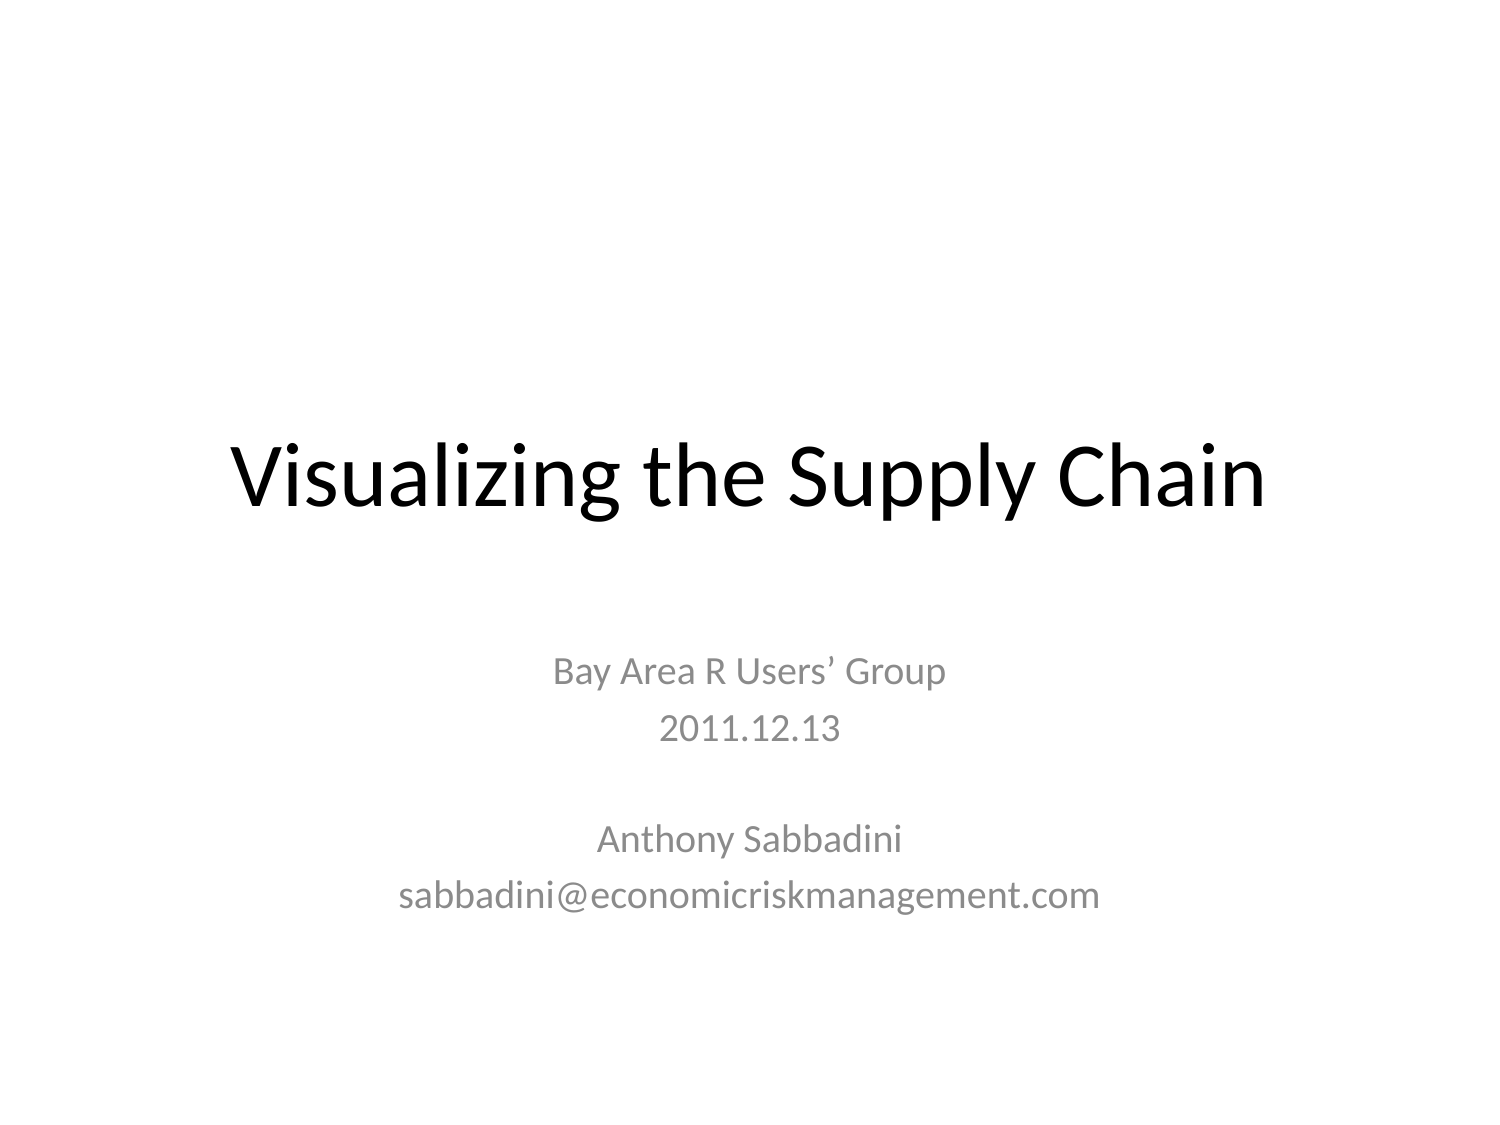

# Visualizing the Supply Chain
Bay Area R Users’ Group
2011.12.13

Anthony Sabbadini
sabbadini@economicriskmanagement.com